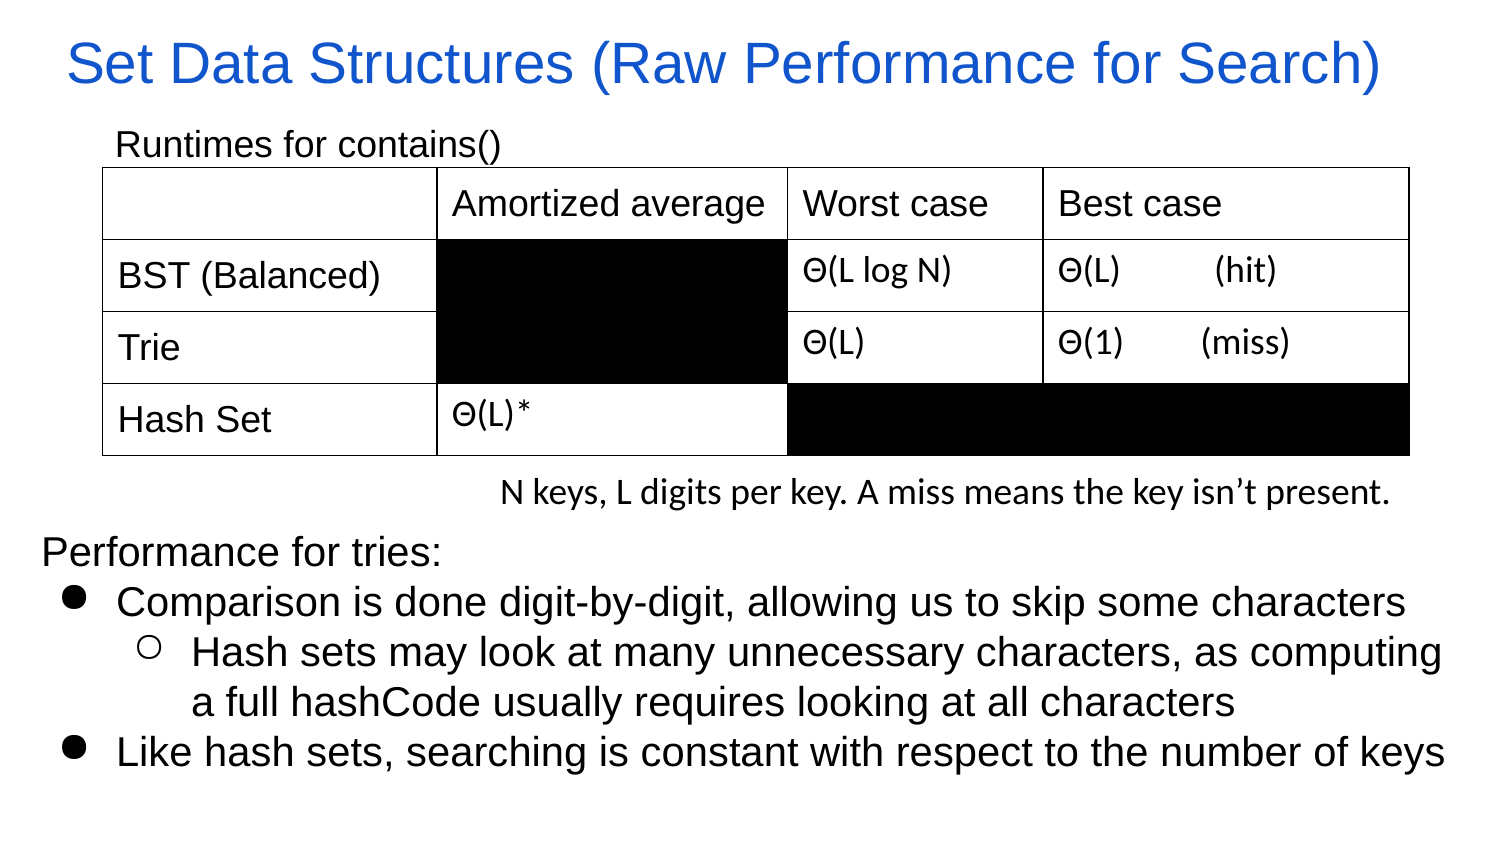

# Set Data Structures (Raw Performance for Search)
Runtimes for contains()
|  | Amortized average | Worst case | Best case |
| --- | --- | --- | --- |
| BST (Balanced) |  | Θ(L log N) | Θ(L) (hit) |
| Trie |  | Θ(L) | Θ(1) (miss) |
| Hash Set | Θ(L)\* | Θ(NL) |  |
N keys, L digits per key. A miss means the key isn’t present.
Performance for tries:
Comparison is done digit-by-digit, allowing us to skip some characters
Hash sets may look at many unnecessary characters, as computing a full hashCode usually requires looking at all characters
Like hash sets, searching is constant with respect to the number of keys